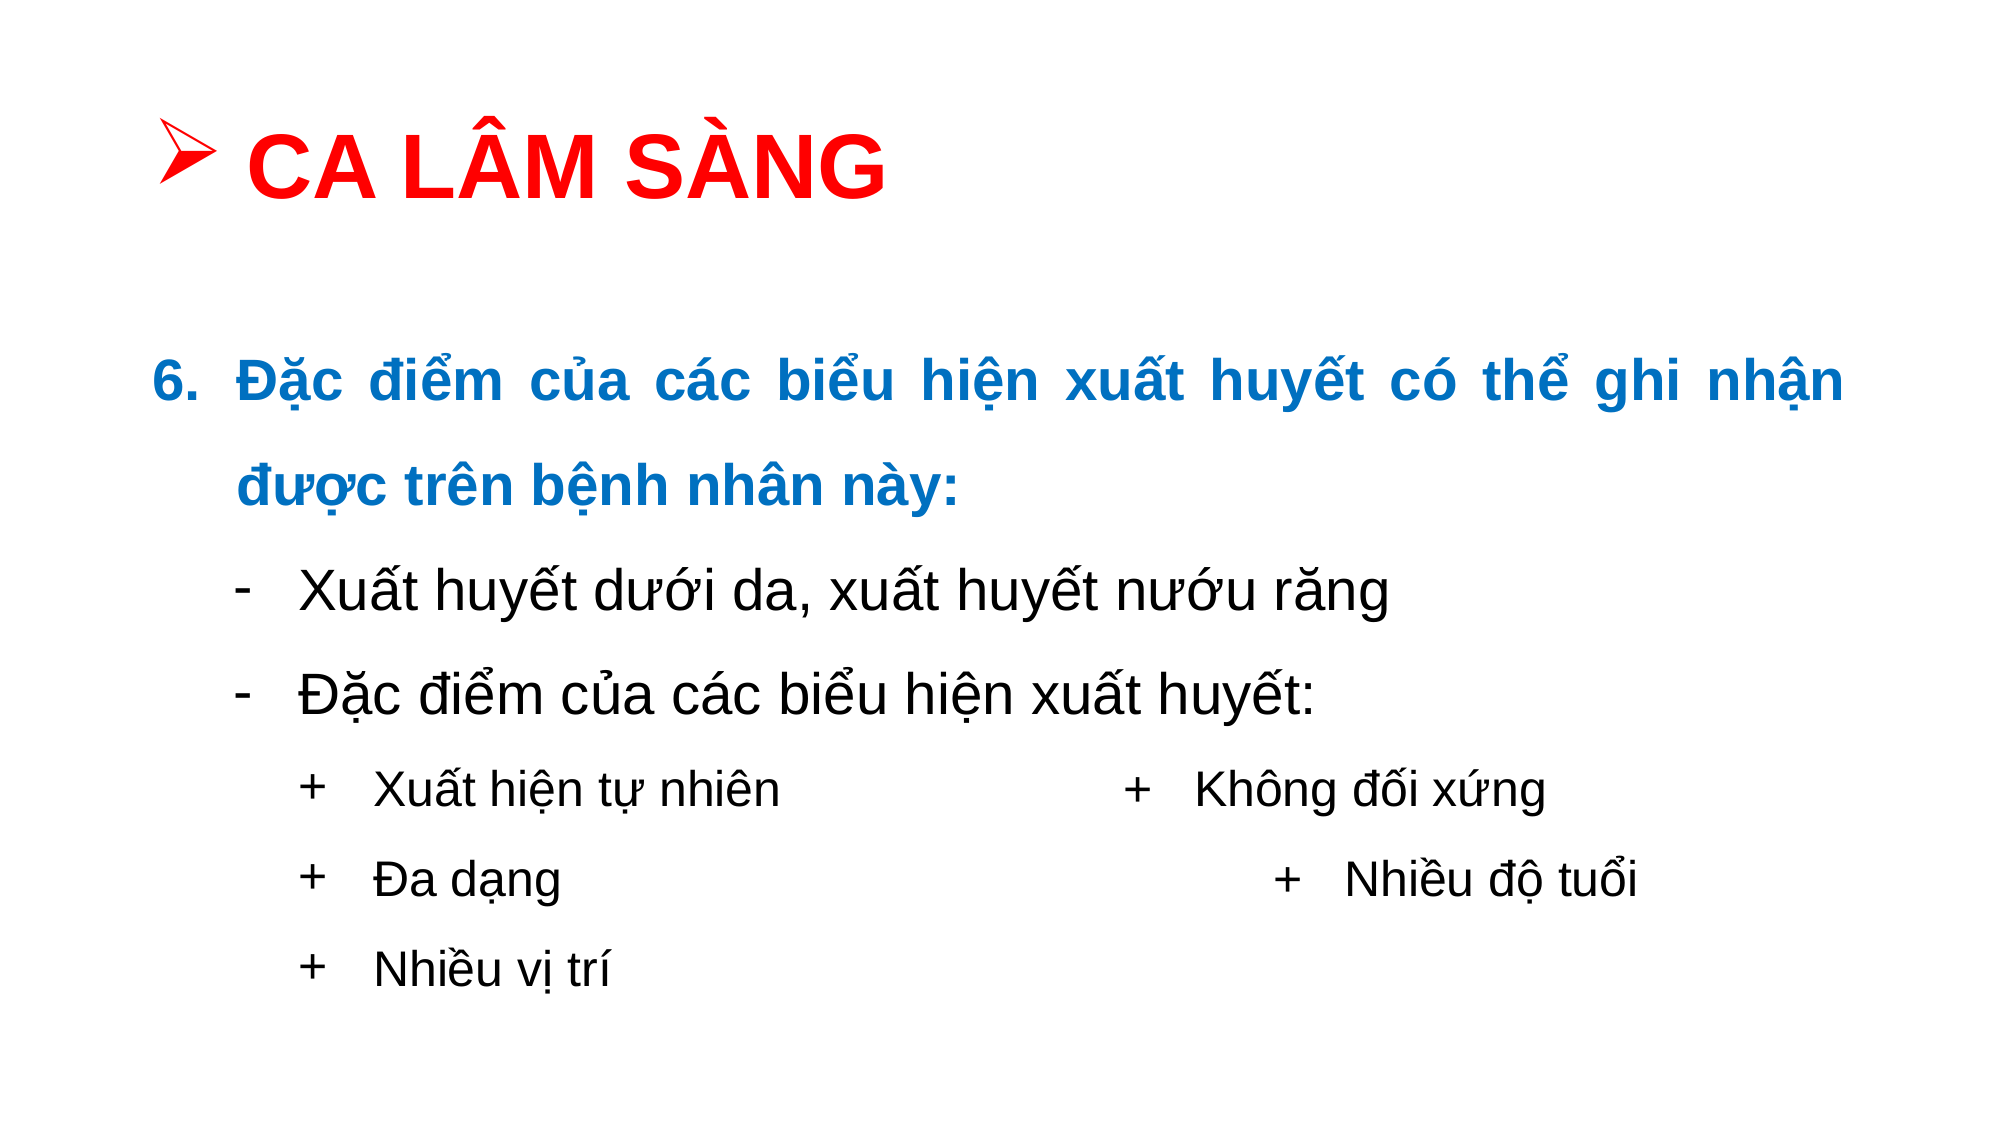

# CA LÂM SÀNG
Đặc điểm của các biểu hiện xuất huyết có thể ghi nhận được trên bệnh nhân này:
Xuất huyết dưới da, xuất huyết nướu răng
Đặc điểm của các biểu hiện xuất huyết:
Xuất hiện tự nhiên			+   Không đối xứng
Đa dạng					+   Nhiều độ tuổi
Nhiều vị trí